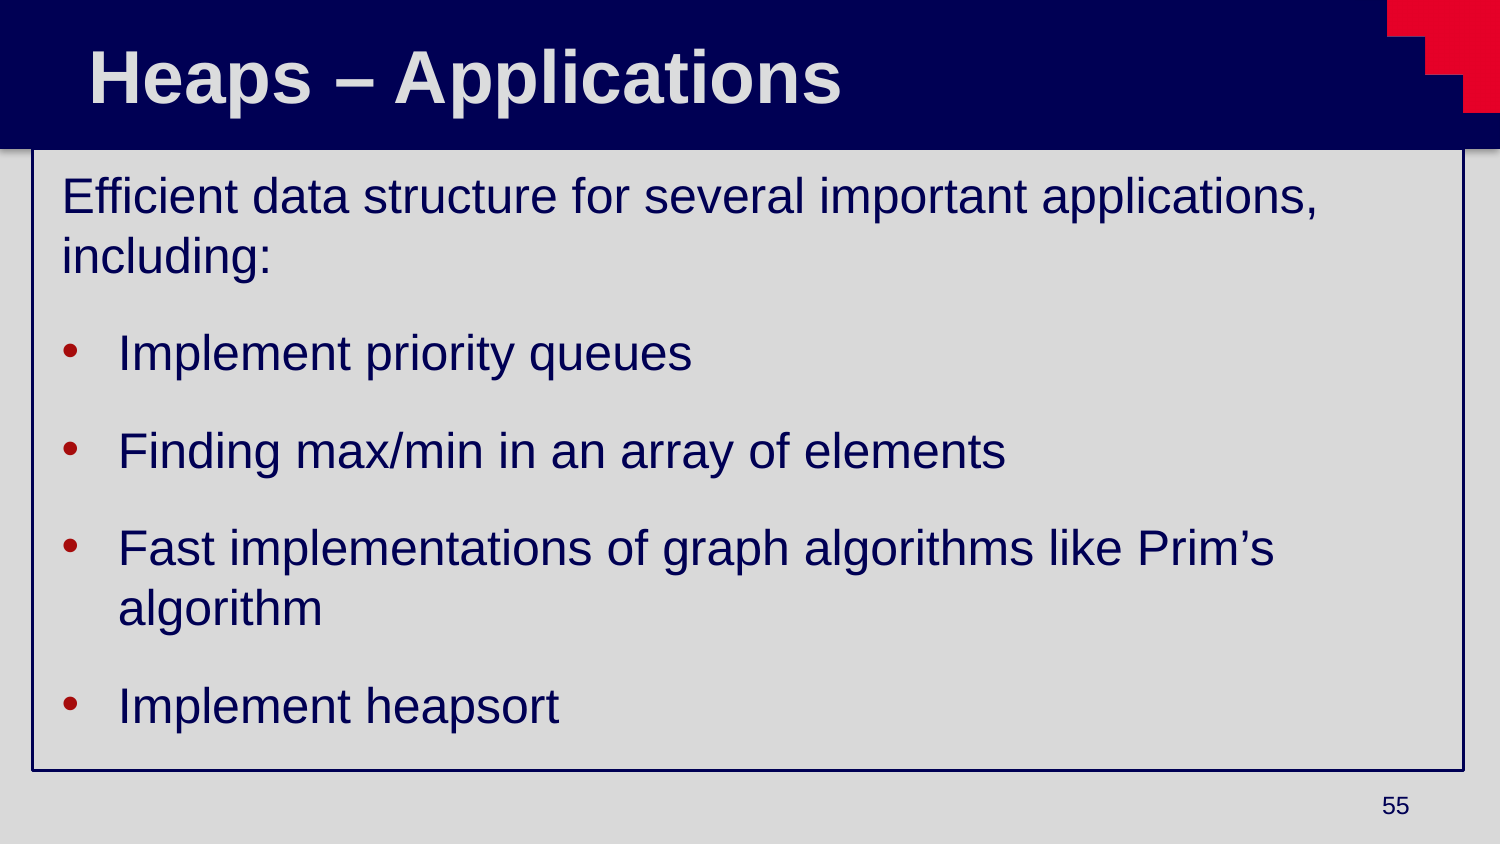

# Heaps – Applications
Efficient data structure for several important applications, including:
Implement priority queues
Finding max/min in an array of elements
Fast implementations of graph algorithms like Prim’s algorithm
Implement heapsort
55